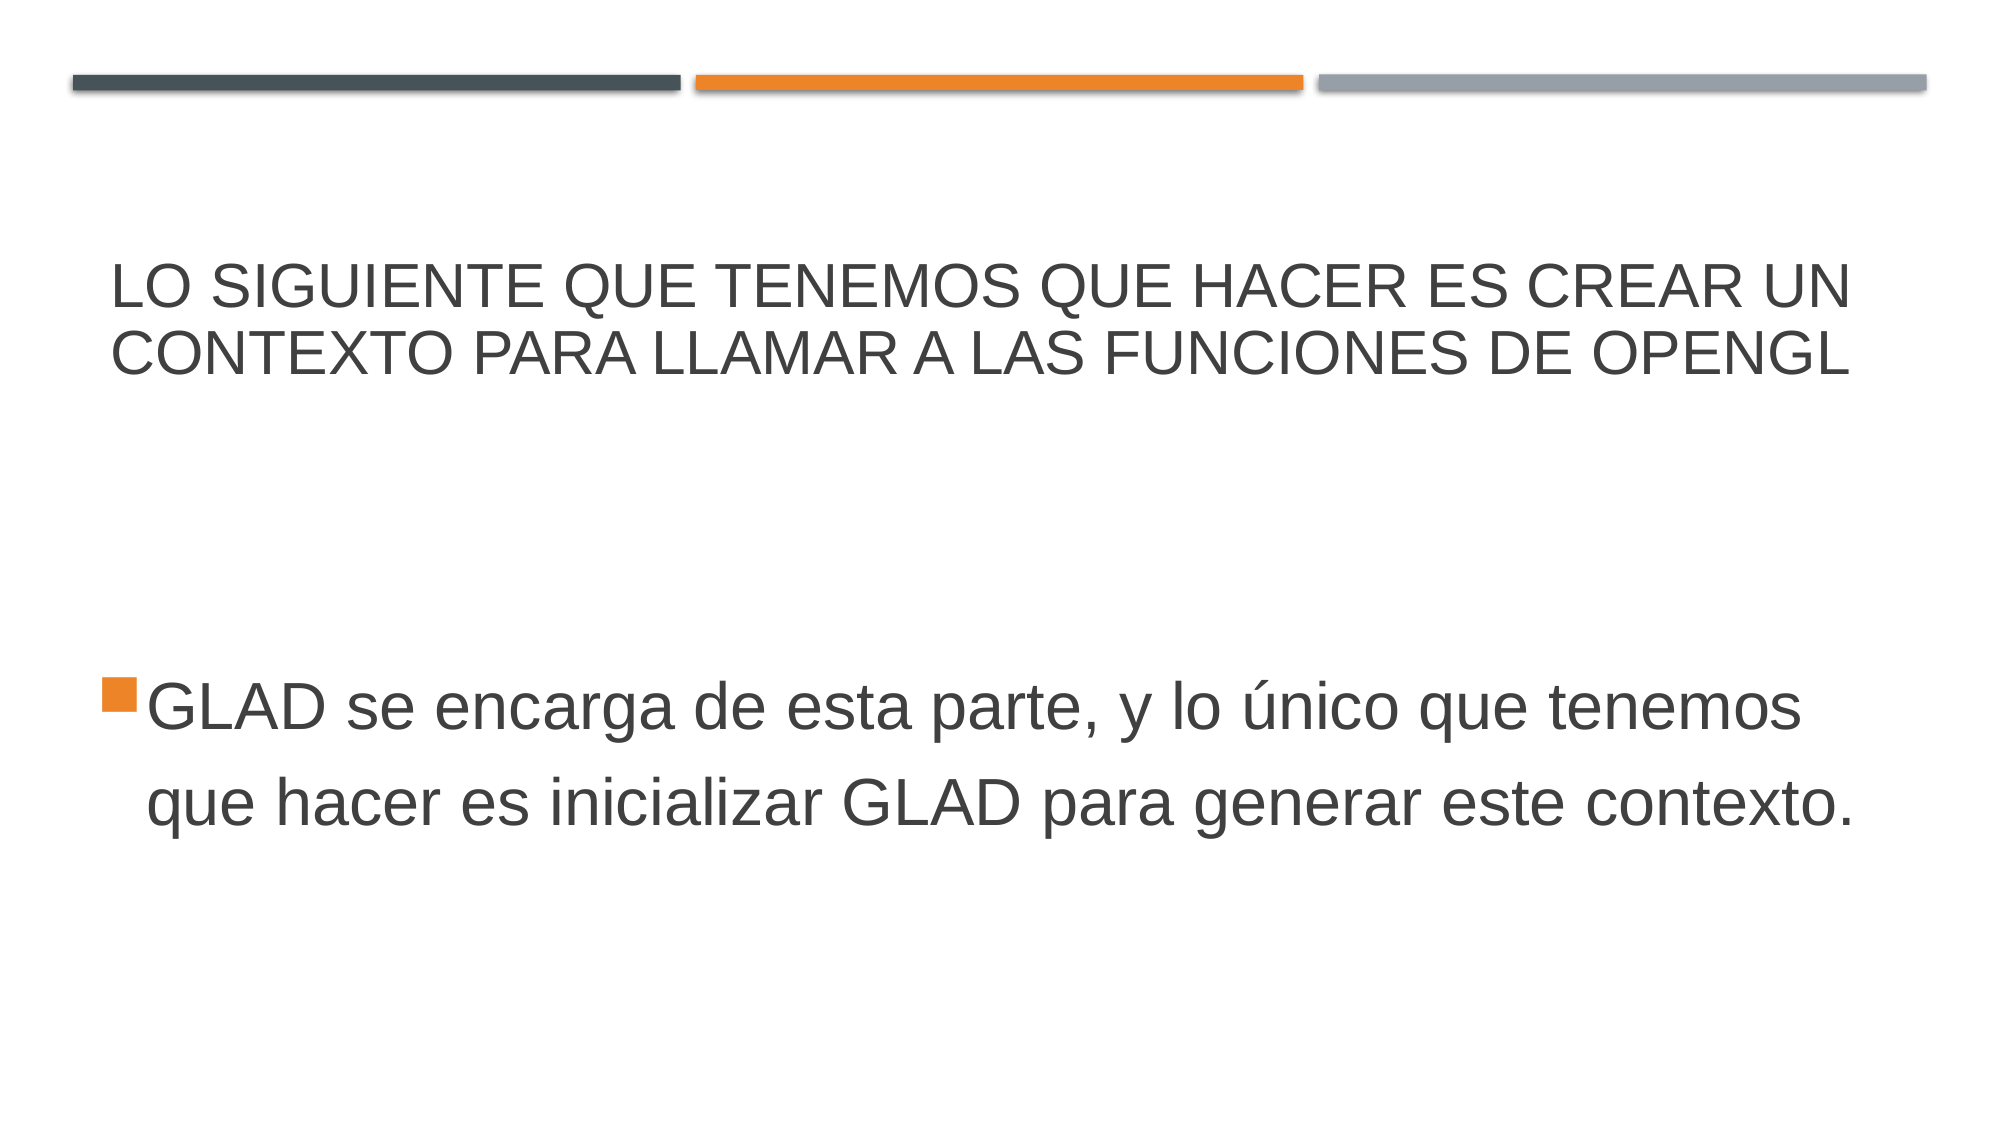

# Lo siguiente que tenemos que hacer es crear un contexto para llamar a las funciones de opengl
GLAD se encarga de esta parte, y lo único que tenemos que hacer es inicializar GLAD para generar este contexto.